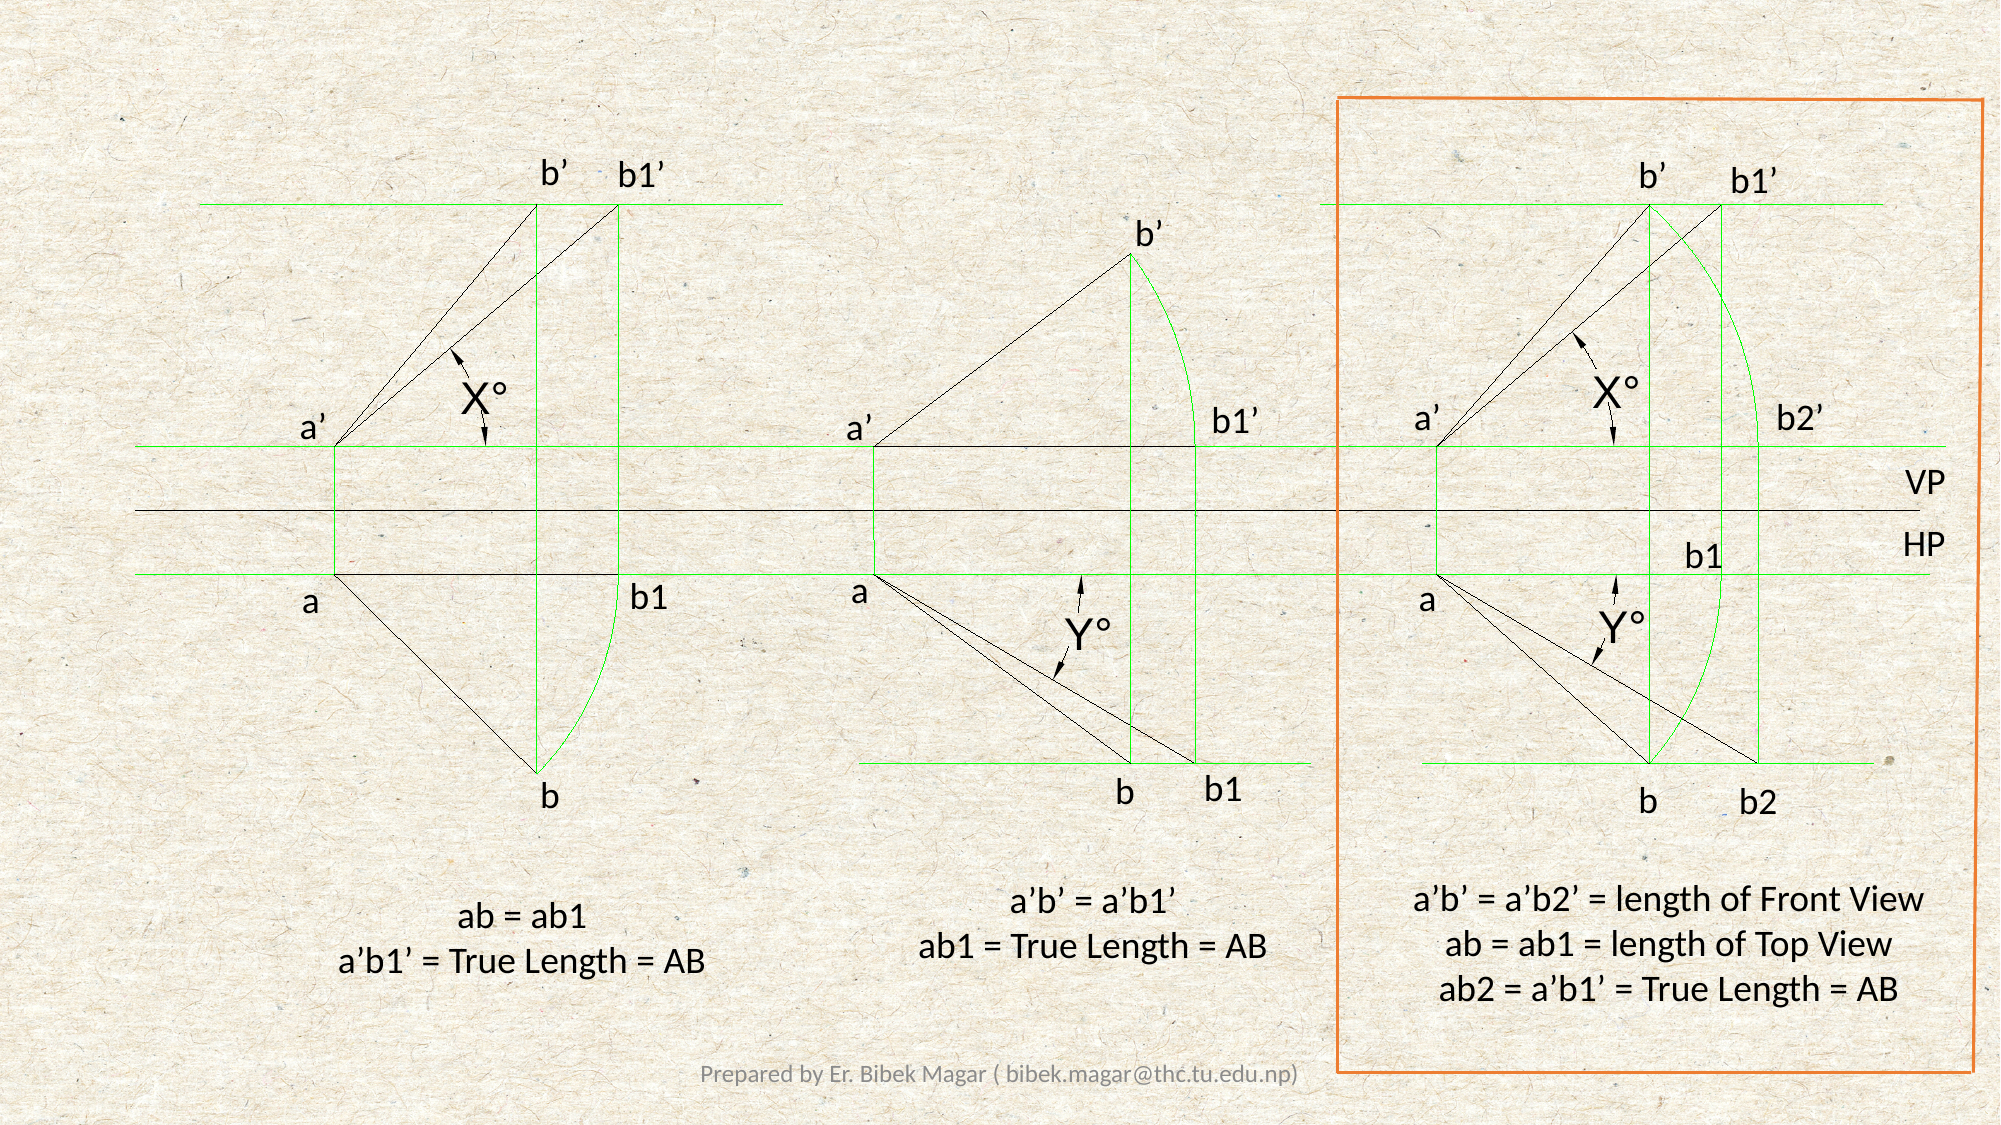

b’
b1’
b’
b1’
b’

X°

X°
b2’
a’
b1’
a’
a’

VP

HP
b1
a
b1
a
a

Y°
Y°

b1
b
b

b
b2
a’b’ = a’b2’ = length of Front View
ab = ab1 = length of Top View
ab2 = a’b1’ = True Length = AB
a’b’ = a’b1’
ab1 = True Length = AB
ab = ab1
a’b1’ = True Length = AB
Prepared by Er. Bibek Magar ( bibek.magar@thc.tu.edu.np)